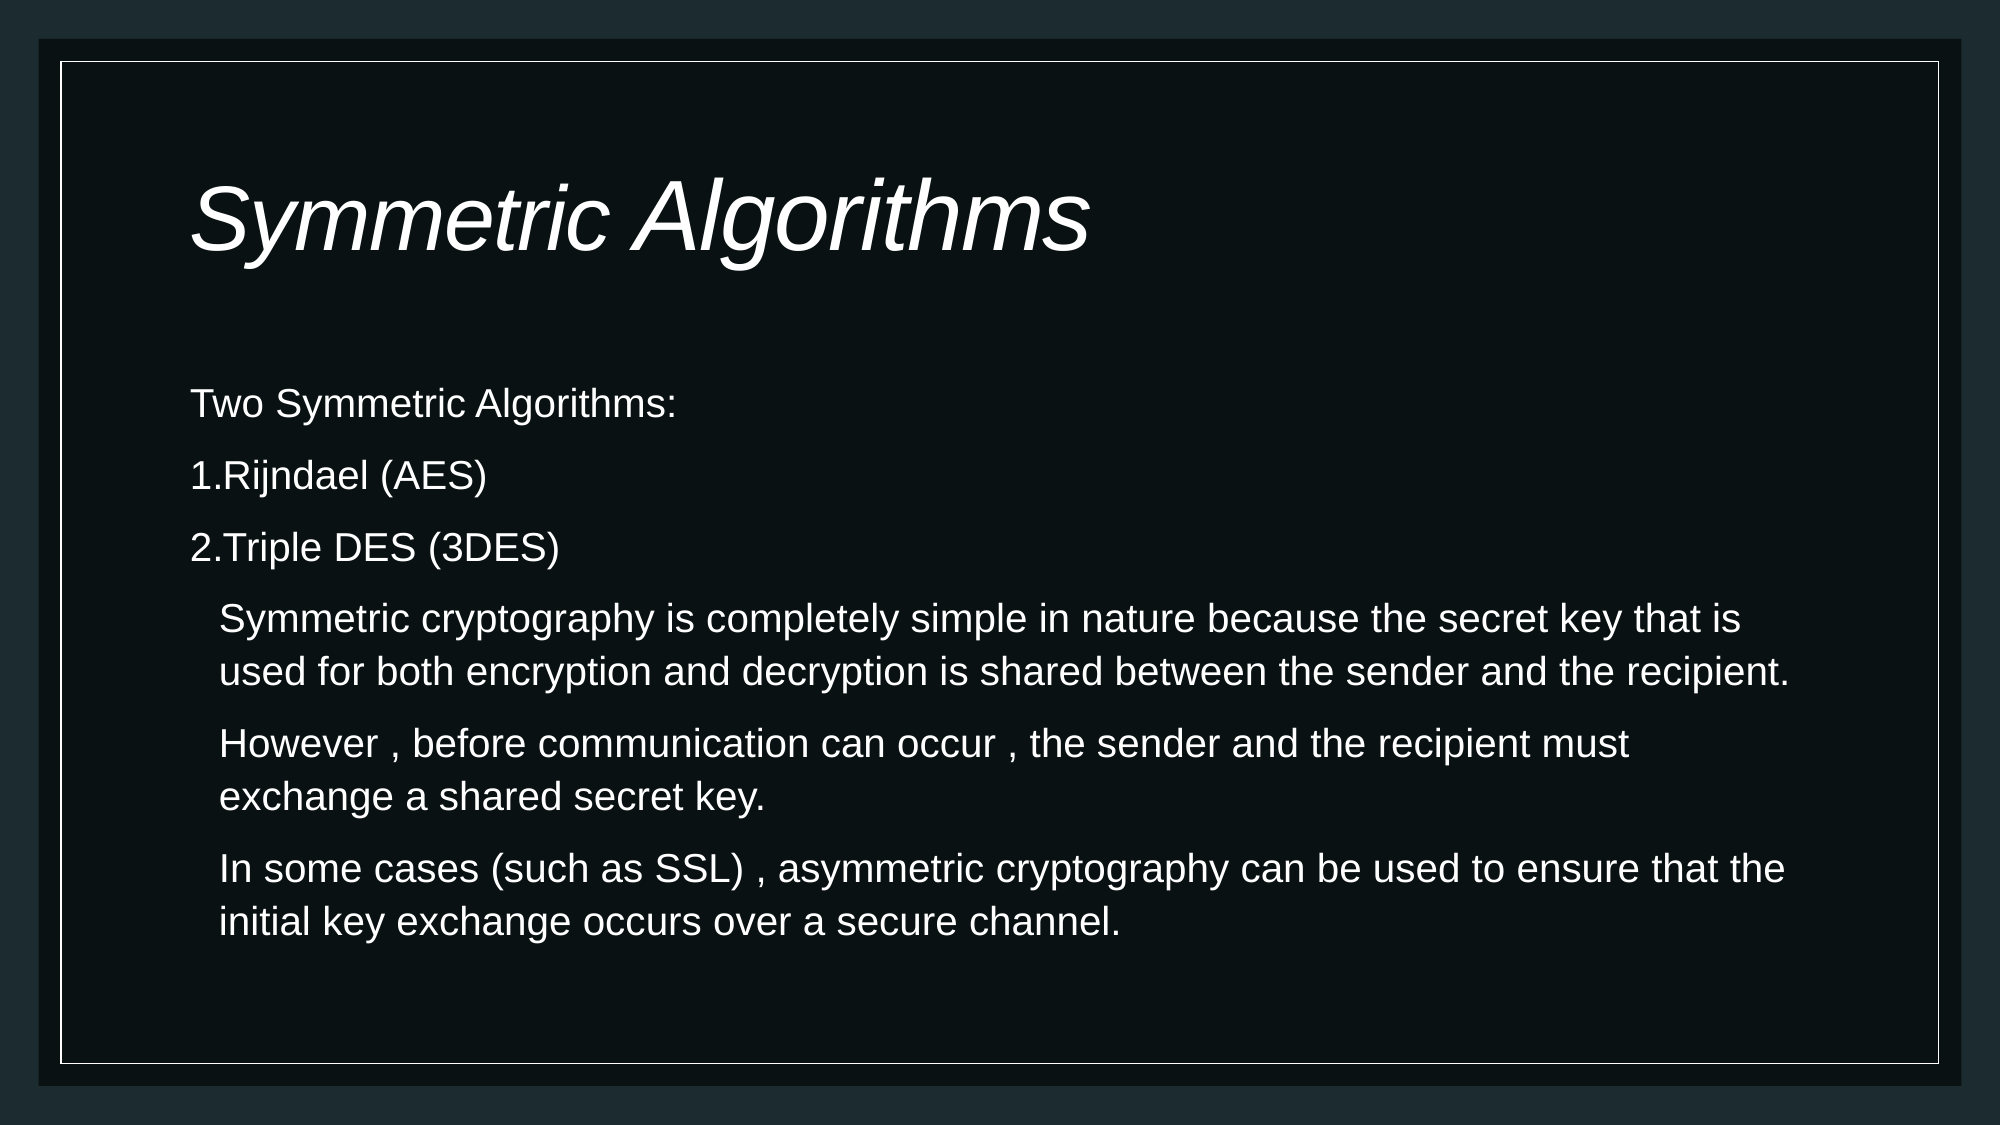

# Symmetric Algorithms

Two Symmetric Algorithms:
Rijndael (AES)
Triple DES (3DES)
	Symmetric cryptography is completely simple in nature because the secret key that is used for both encryption and decryption is shared between the sender and the recipient.
	However , before communication can occur , the sender and the recipient must exchange a shared secret key.
	In some cases (such as SSL) , asymmetric cryptography can be used to ensure that the initial key exchange occurs over a secure channel.